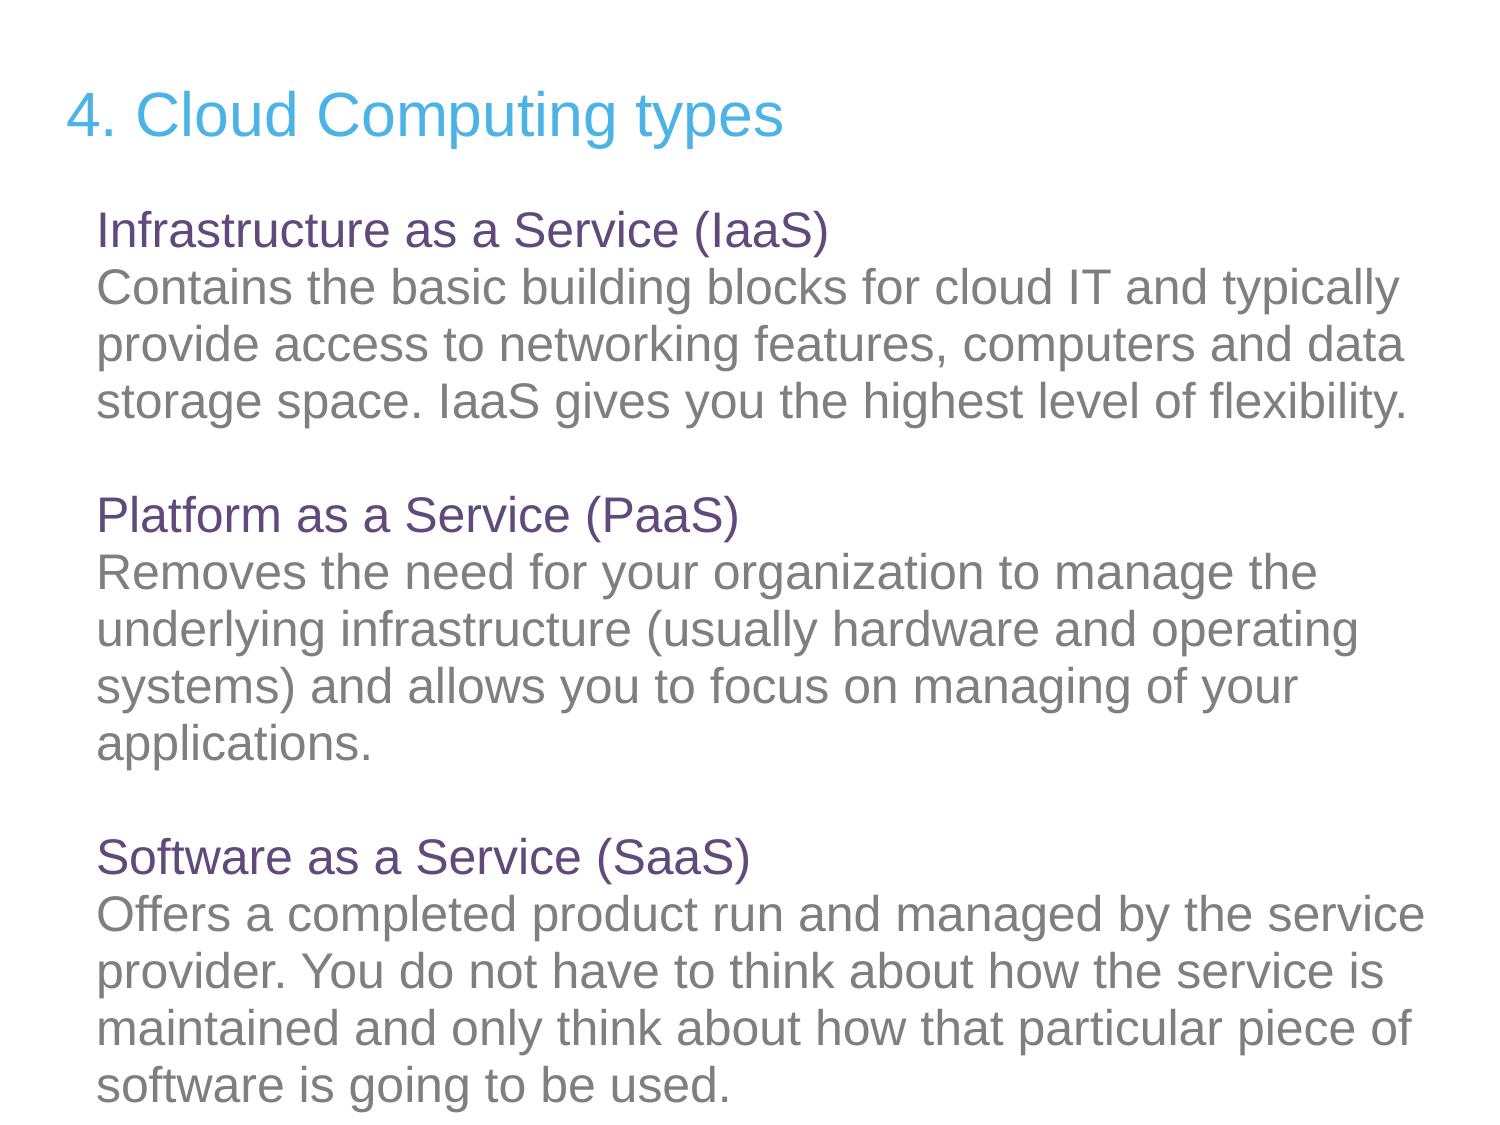

4. Cloud Computing types
Infrastructure as a Service (IaaS)
Contains the basic building blocks for cloud IT and typically provide access to networking features, computers and data storage space. IaaS gives you the highest level of flexibility.

Platform as a Service (PaaS)
Removes the need for your organization to manage the underlying infrastructure (usually hardware and operating systems) and allows you to focus on managing of your applications.

Software as a Service (SaaS)
Offers a completed product run and managed by the service provider. You do not have to think about how the service is maintained and only think about how that particular piece of software is going to be used.